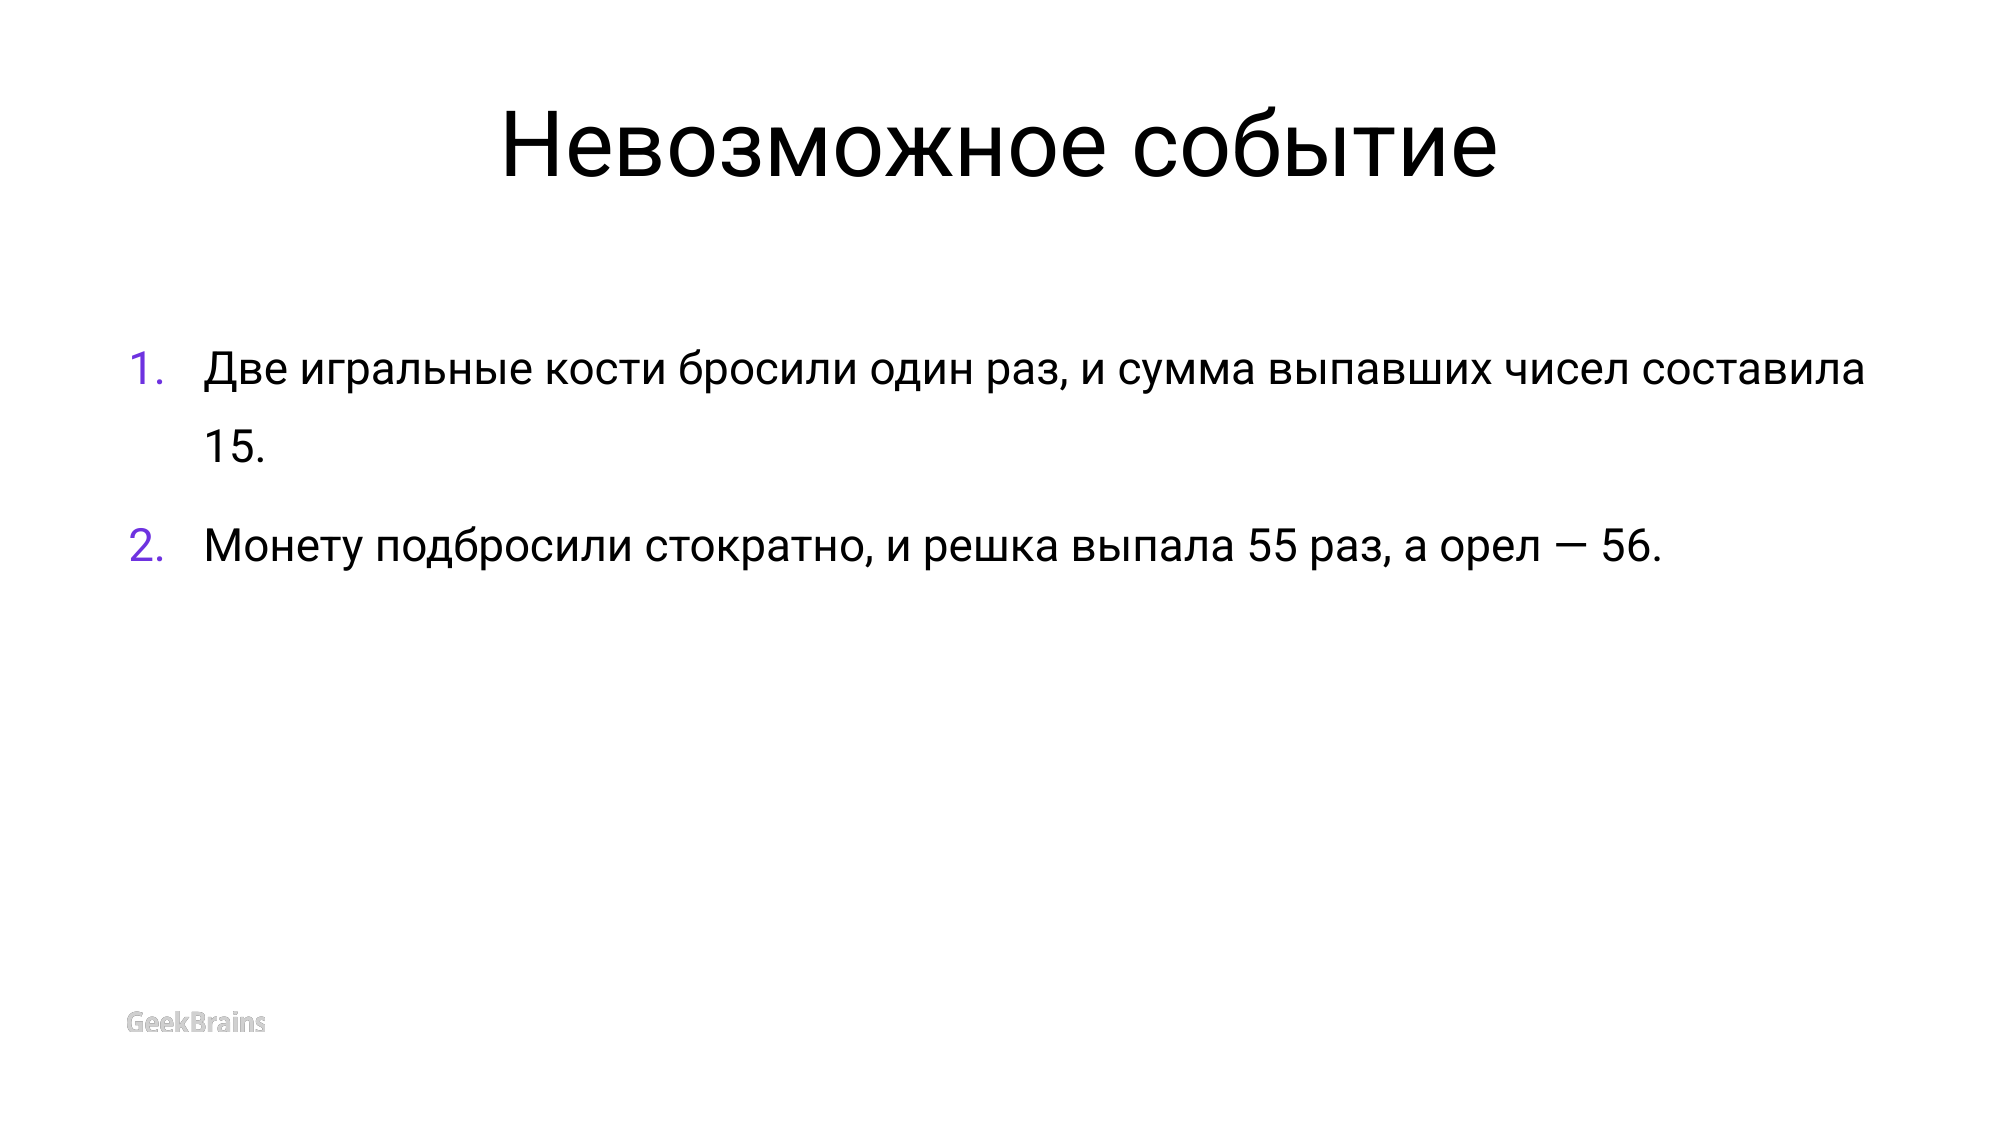

# Невозможное событие
Две игральные кости бросили один раз, и сумма выпавших чисел составила 15.
Монету подбросили стократно, и решка выпала 55 раз, а орел — 56.